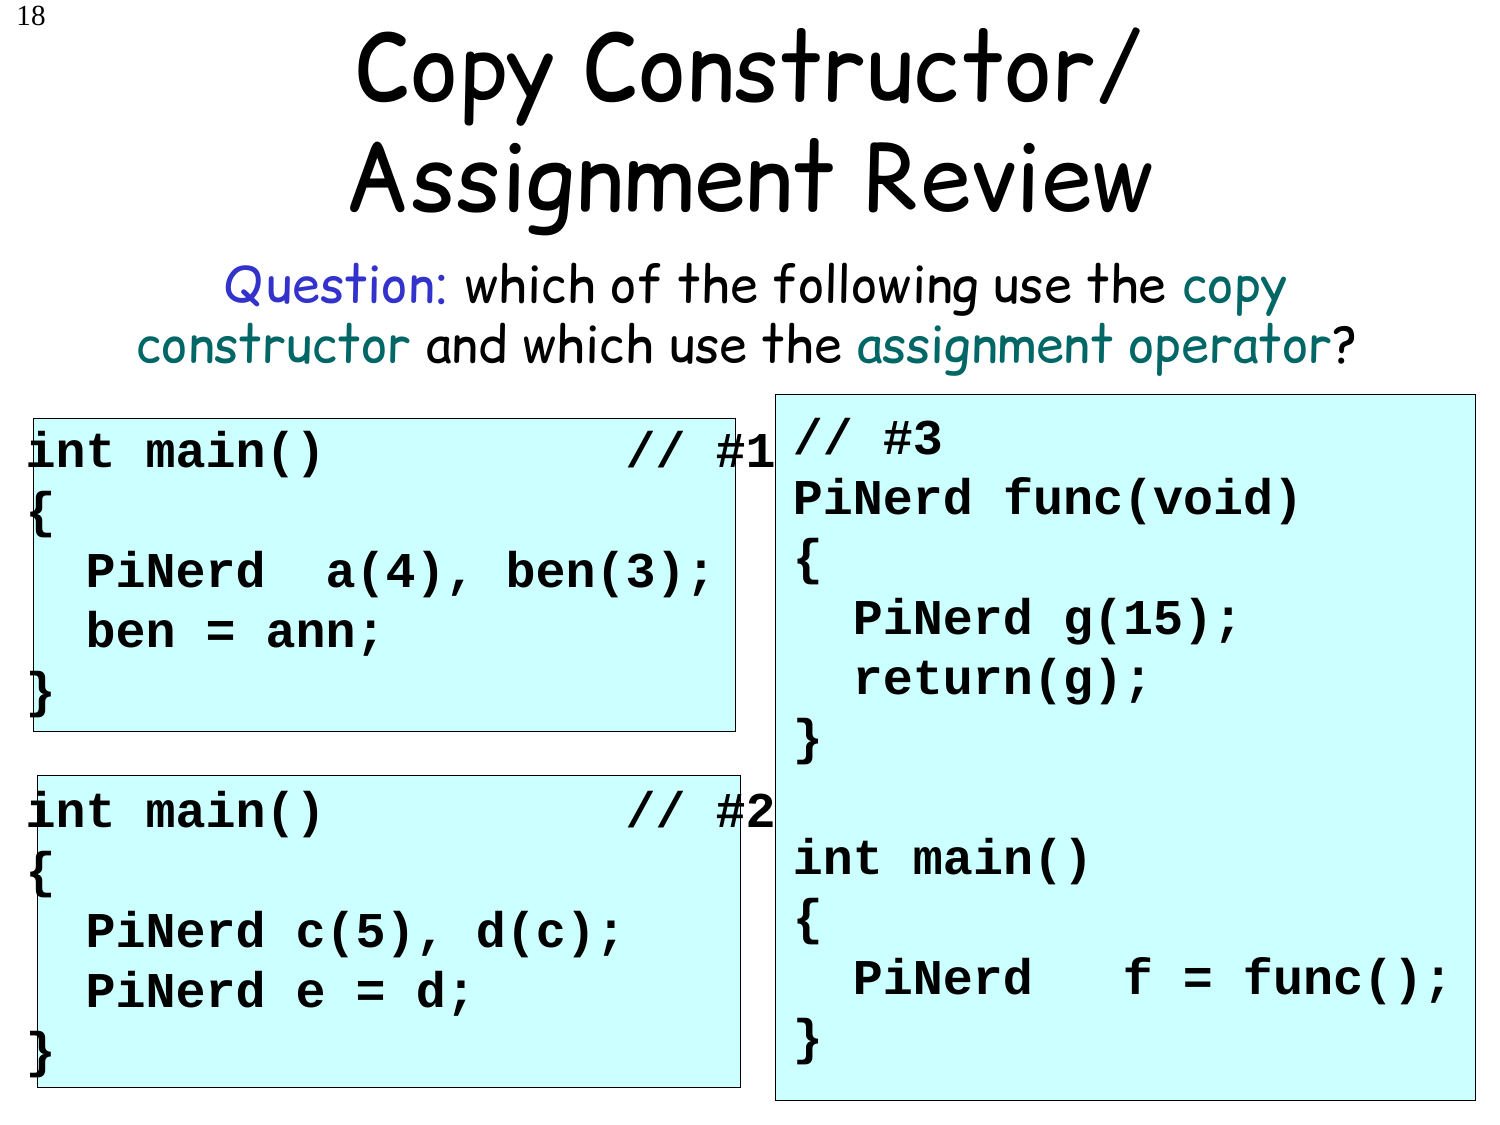

18
# Copy Constructor/ Assignment Review
Question: which of the following use the copy constructor and which use the assignment operator?

// #3
PiNerd func(void)
{
  PiNerd g(15);
  return(g);
}

int main()
{
  PiNerd	 f = func();
}

int main()		// #1
{
  PiNerd	a(4), ben(3);
  ben = ann;
}

int main()		// #2
{
  PiNerd c(5), d(c);
  PiNerd e = d;
}